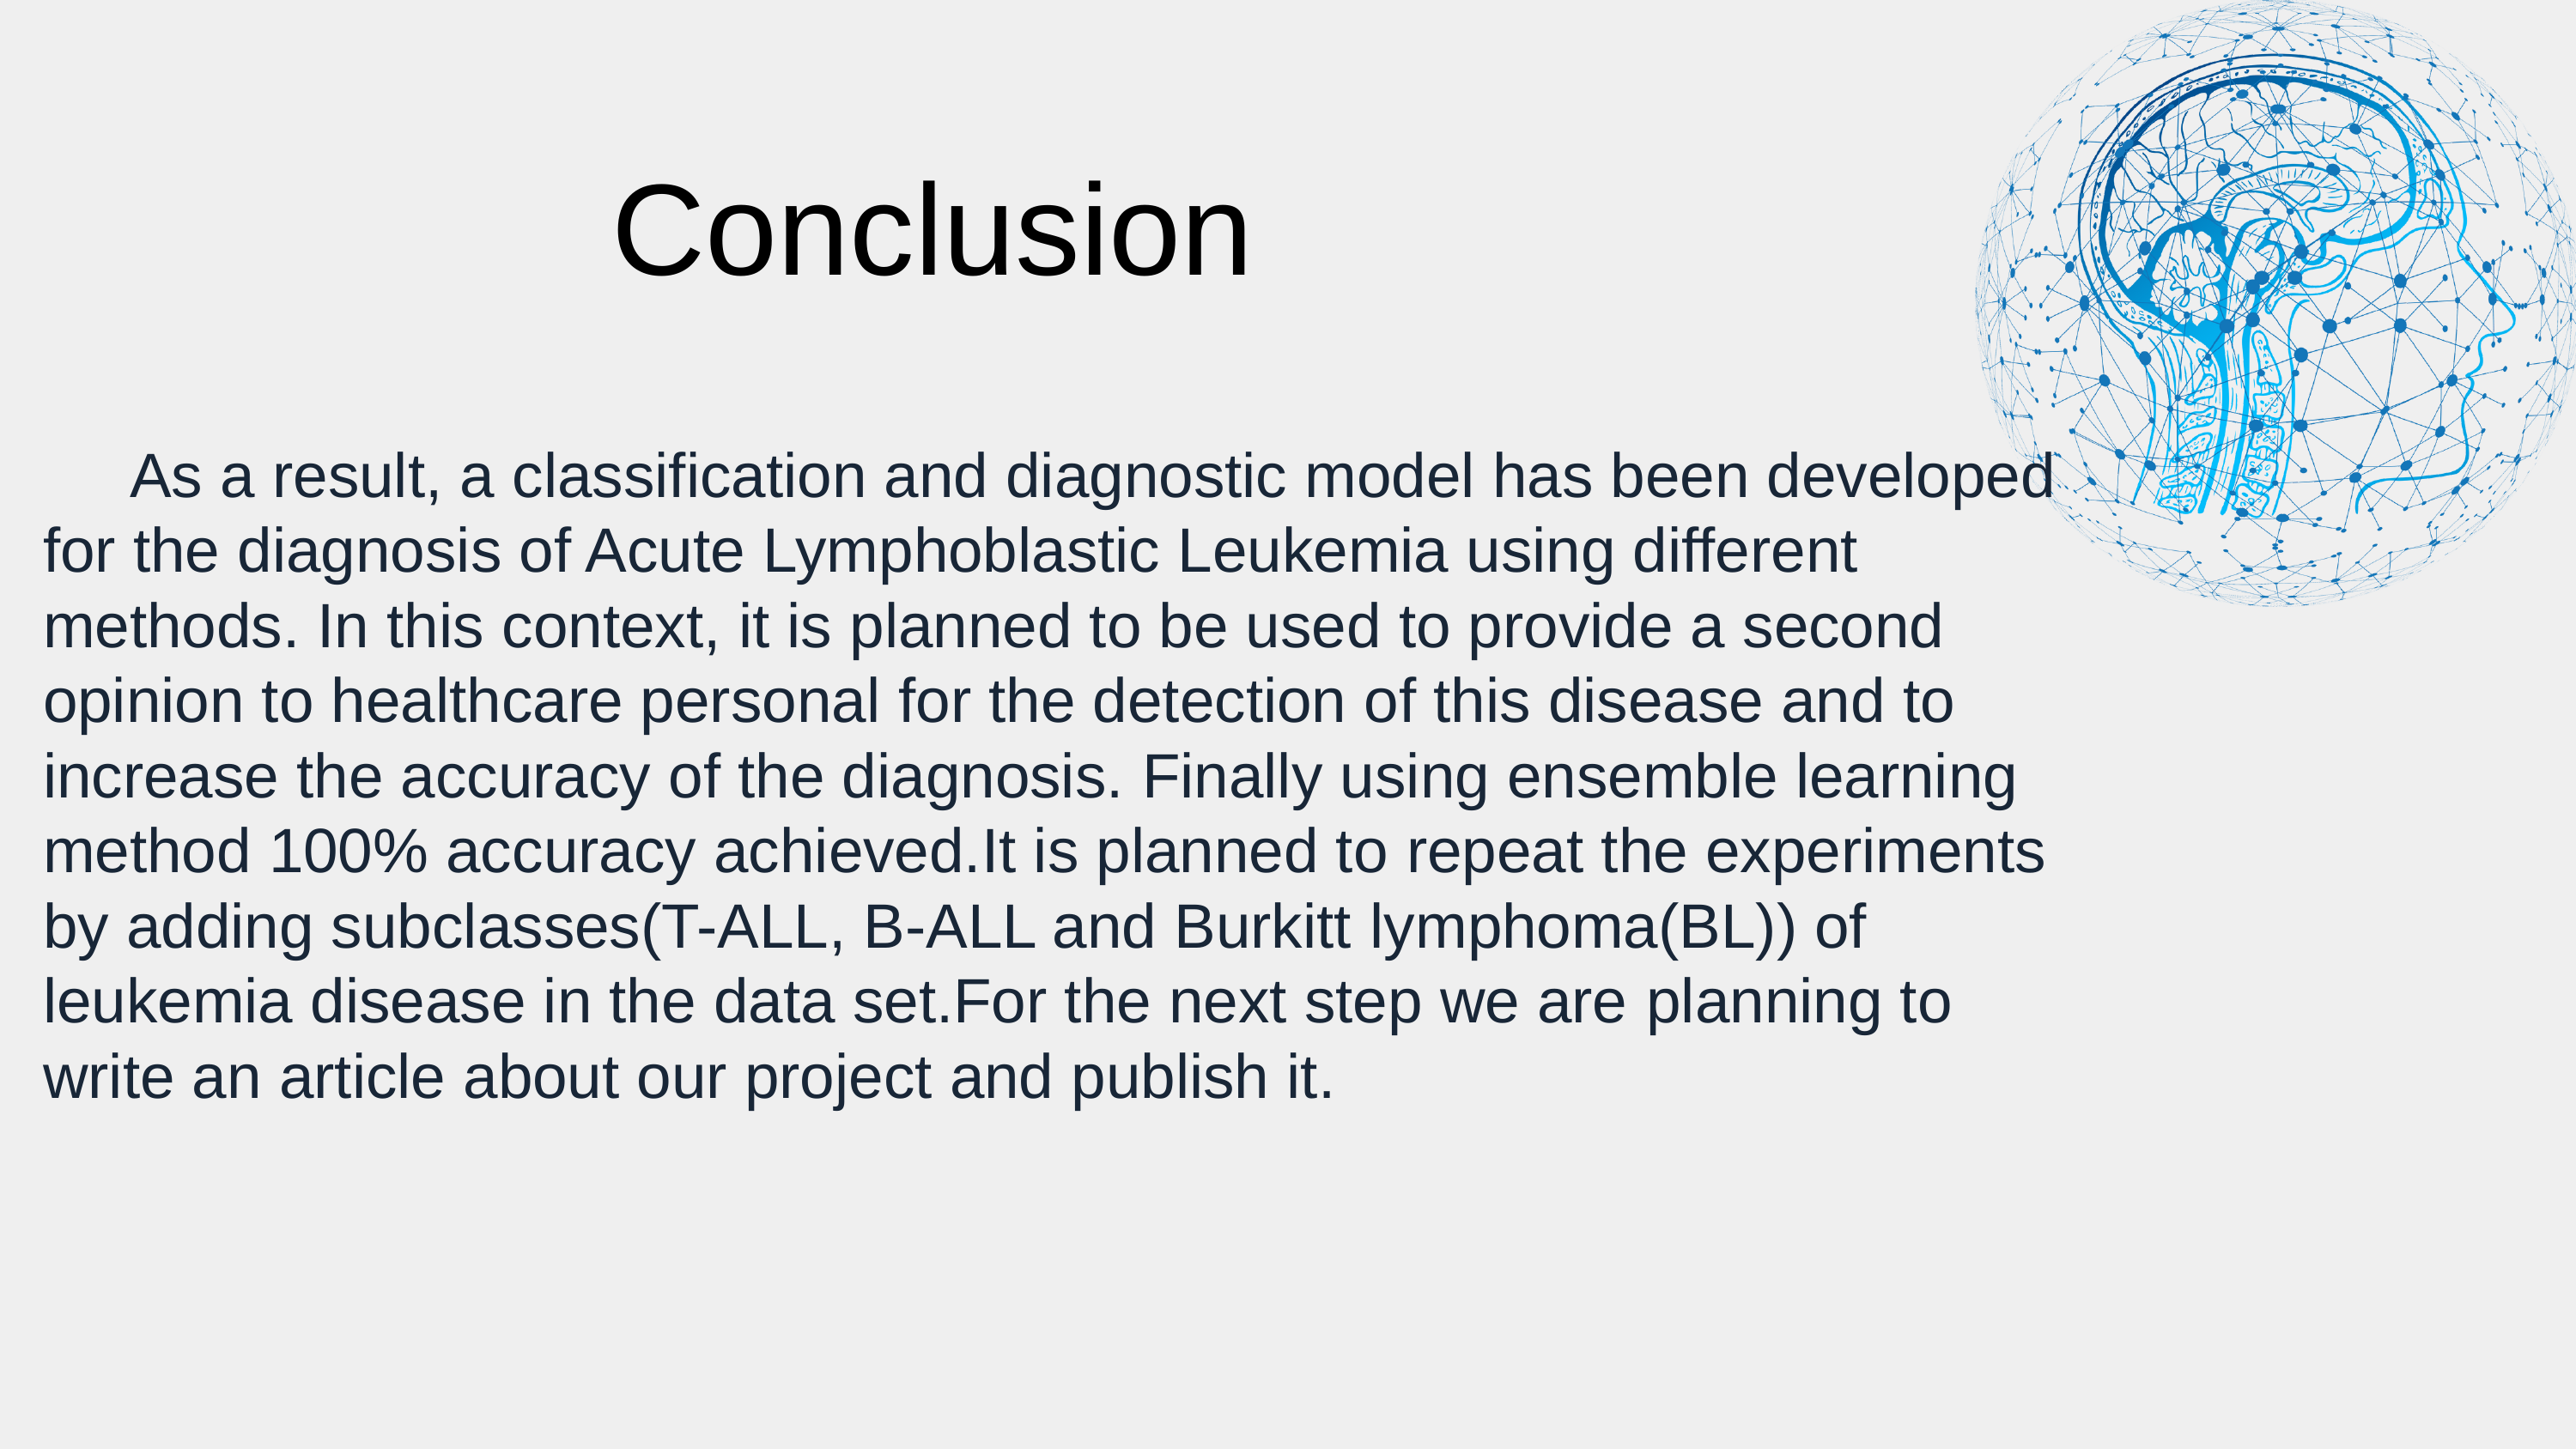

Conclusion
     As a result, a classification and diagnostic model has been developed for the diagnosis of Acute Lymphoblastic Leukemia using different methods. In this context, it is planned to be used to provide a second opinion to healthcare personal for the detection of this disease and to increase the accuracy of the diagnosis. Finally using ensemble learning method 100% accuracy achieved.It is planned to repeat the experiments by adding subclasses(T-ALL, B-ALL and Burkitt lymphoma(BL)) of leukemia disease in the data set.For the next step we are planning to write an article about our project and publish it.